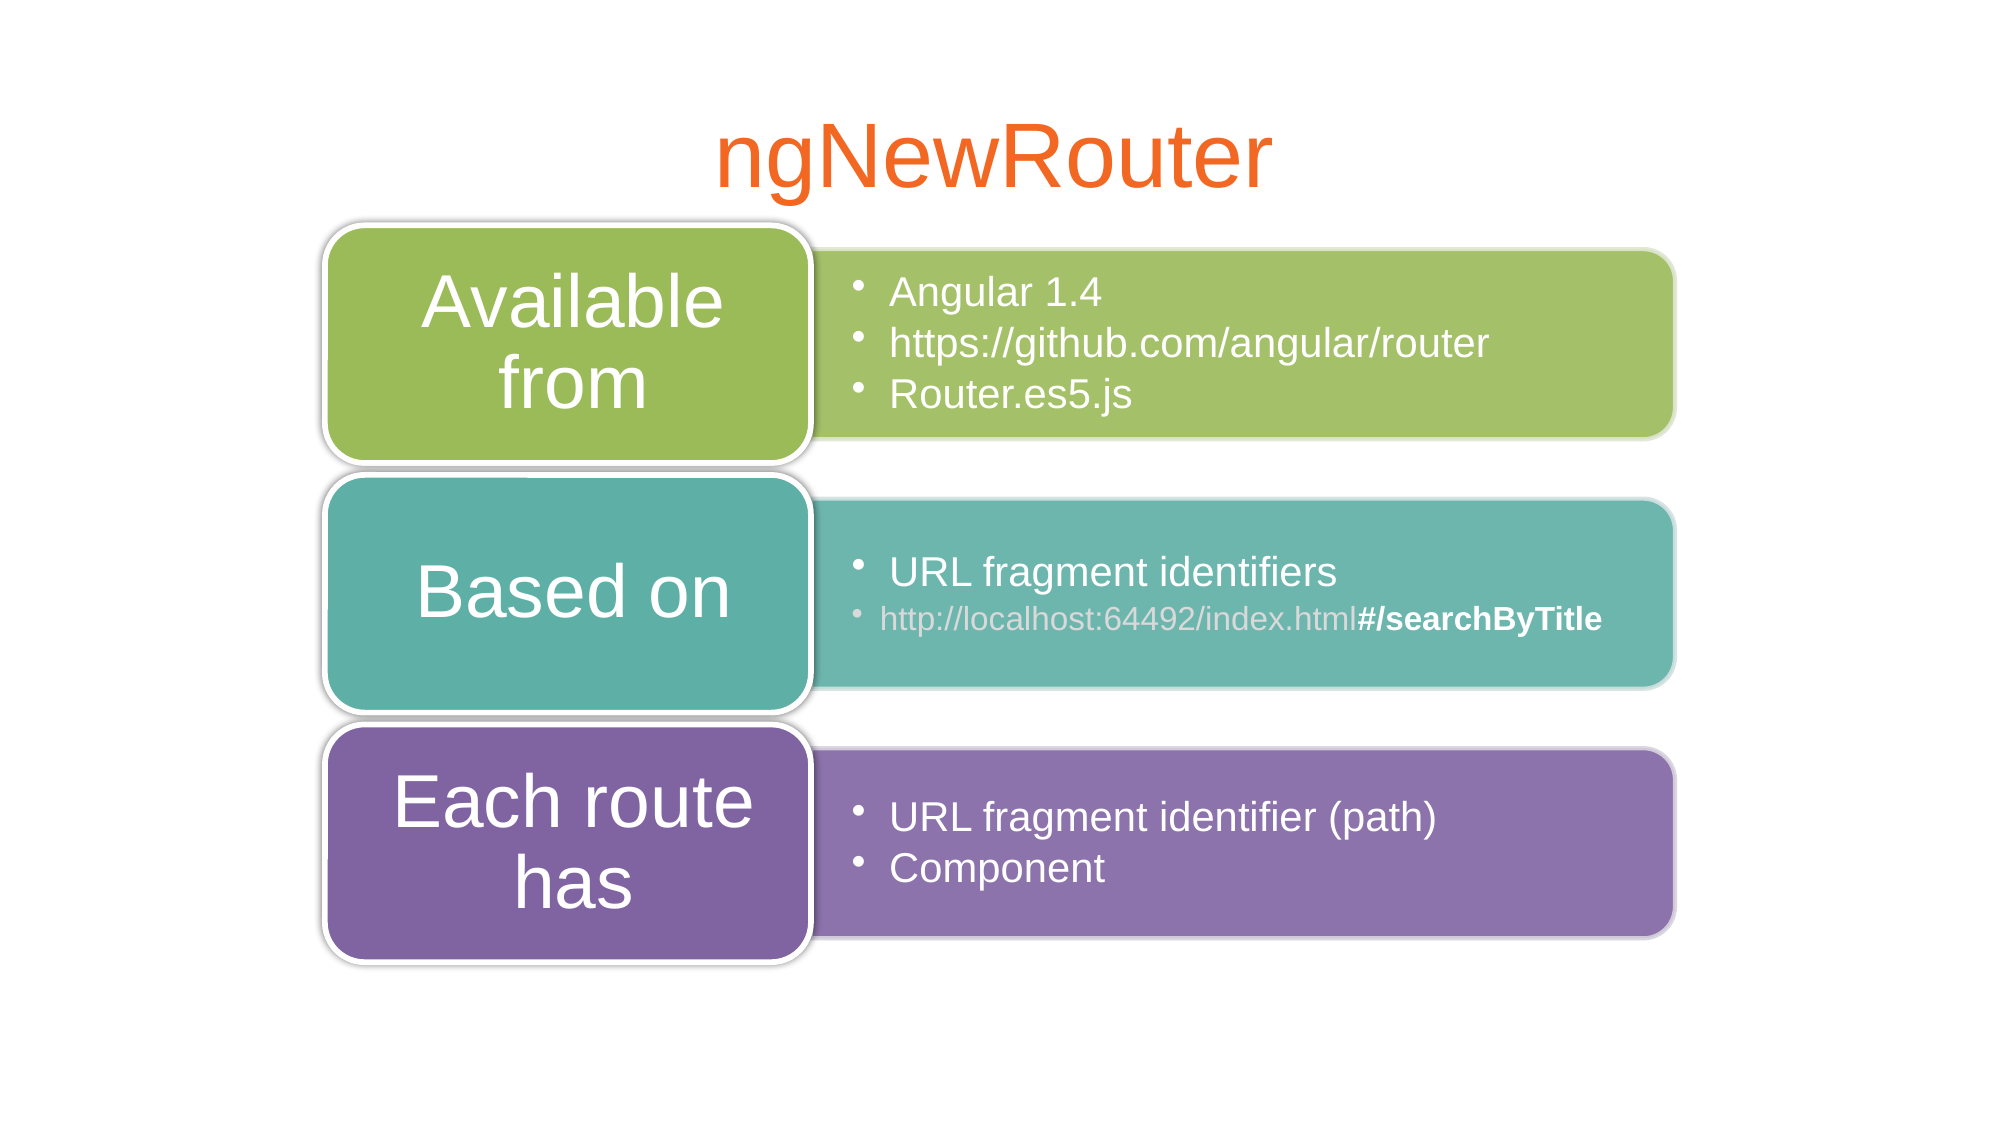

# ngNewRouter
Angular 1.4
https://github.com/angular/router
Router.es5.js
Available from
URL fragment identifiers
http://localhost:64492/index.html#/searchByTitle
Based on
URL fragment identifier (path)
Component
Each route has